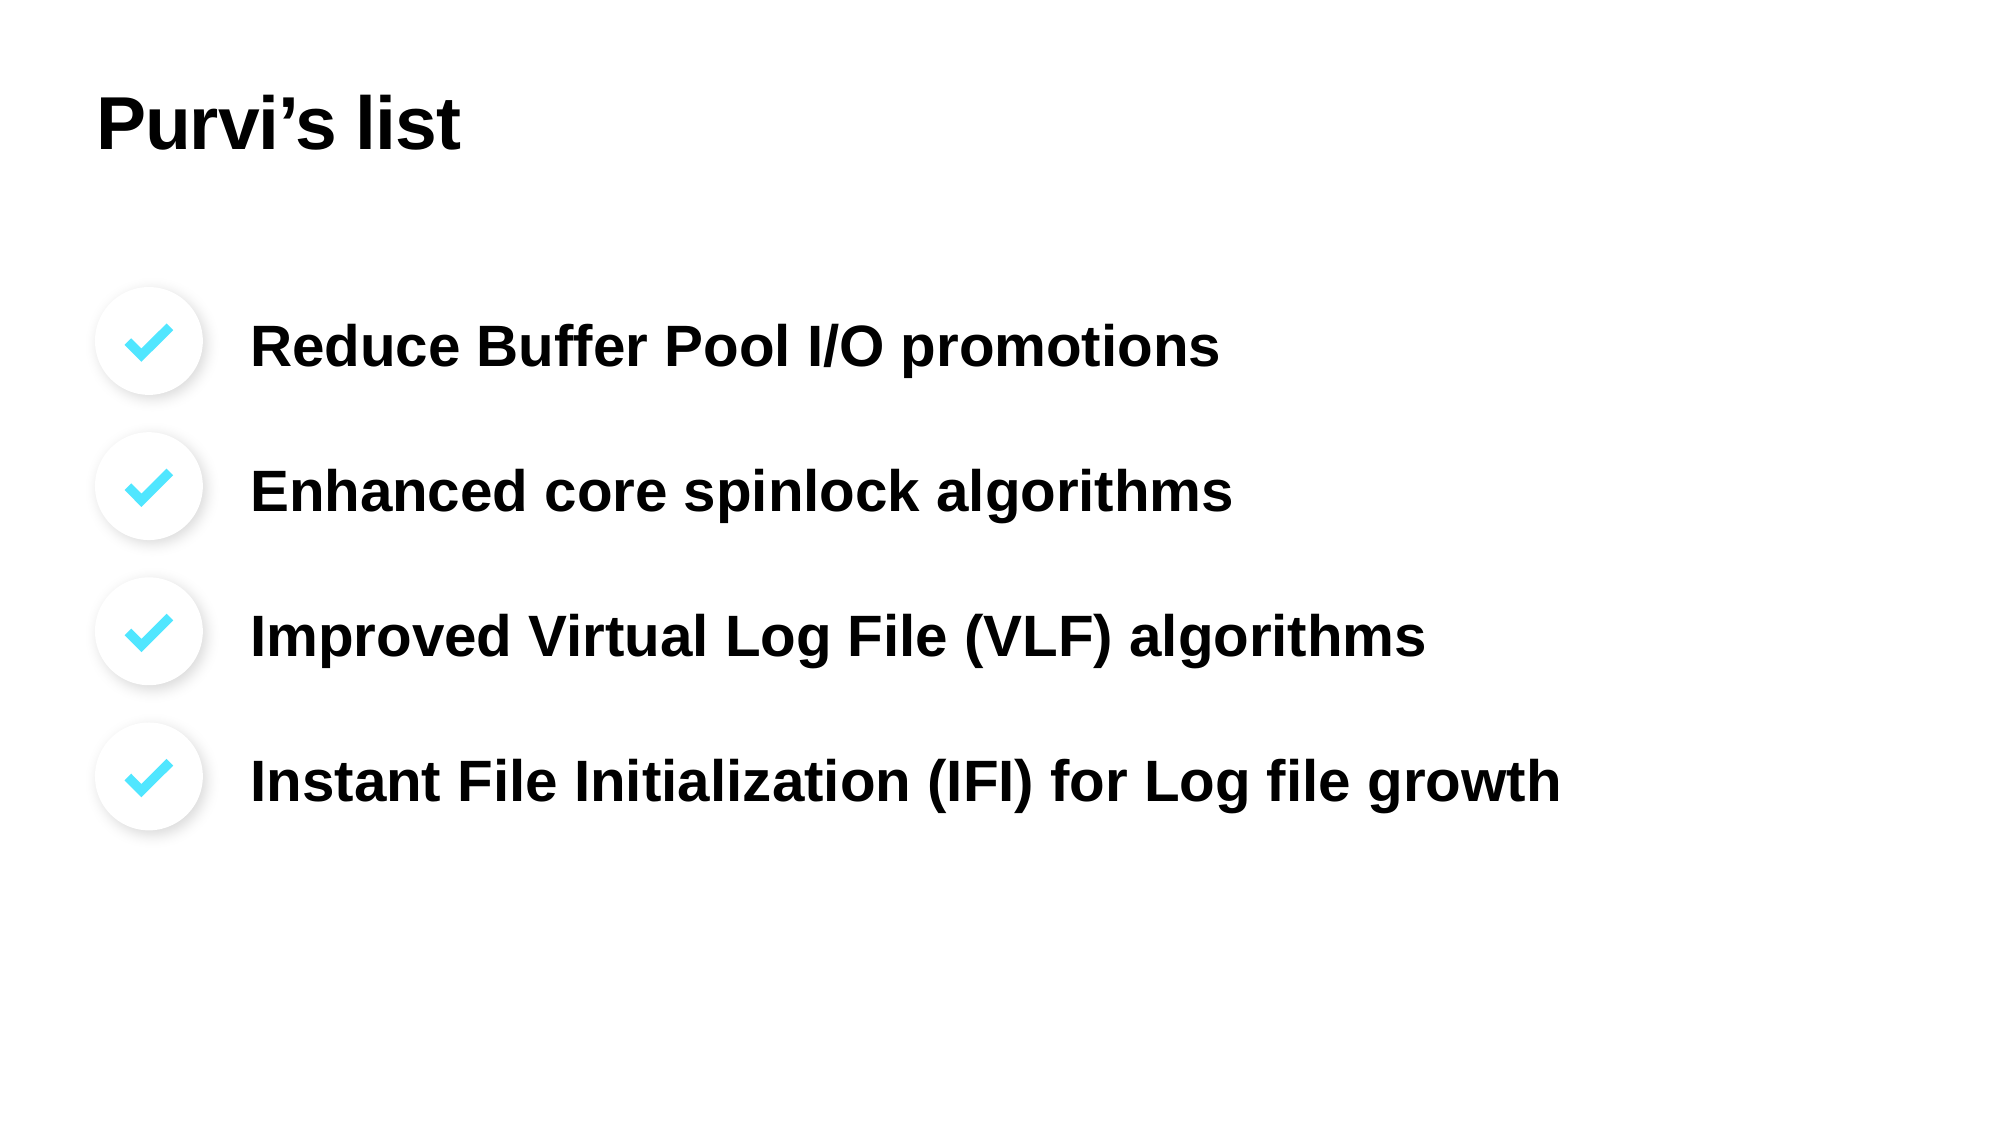

# Purvi’s list

Reduce Buffer Pool I/O promotions
Enhanced core spinlock algorithms
Improved Virtual Log File (VLF) algorithms
Instant File Initialization (IFI) for Log file growth